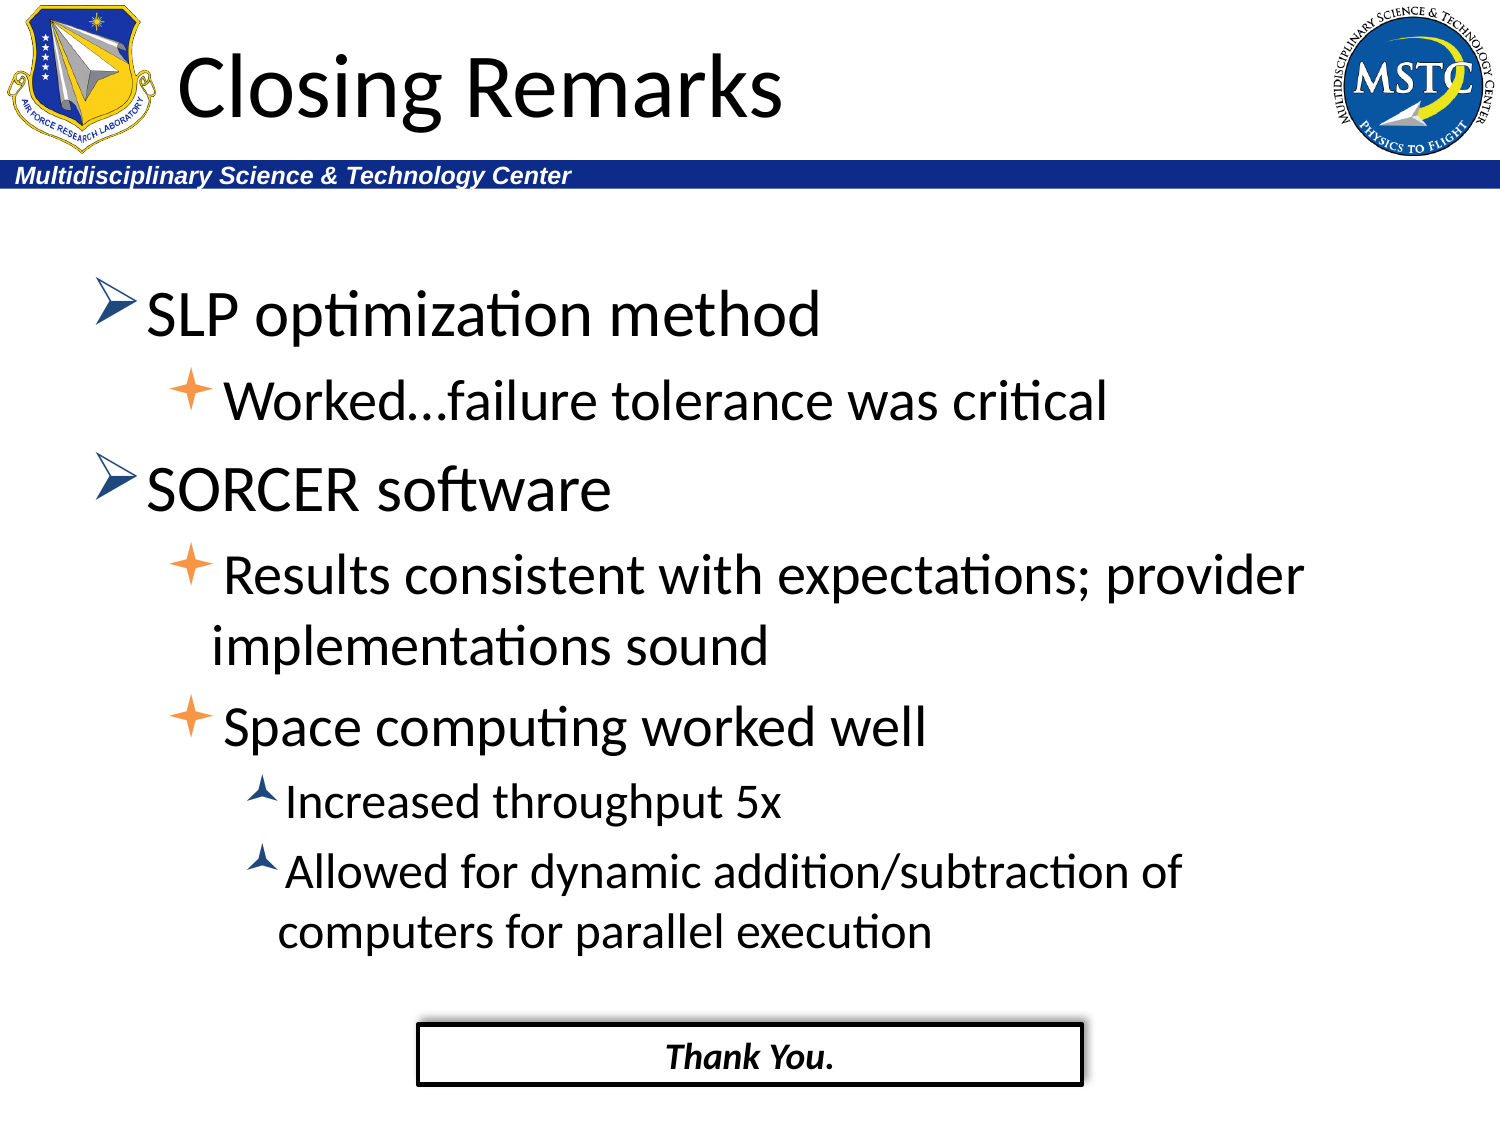

# Closing Remarks
SLP optimization method
Worked…failure tolerance was critical
SORCER software
Results consistent with expectations; provider implementations sound
Space computing worked well
Increased throughput 5x
Allowed for dynamic addition/subtraction of computers for parallel execution
Thank You.